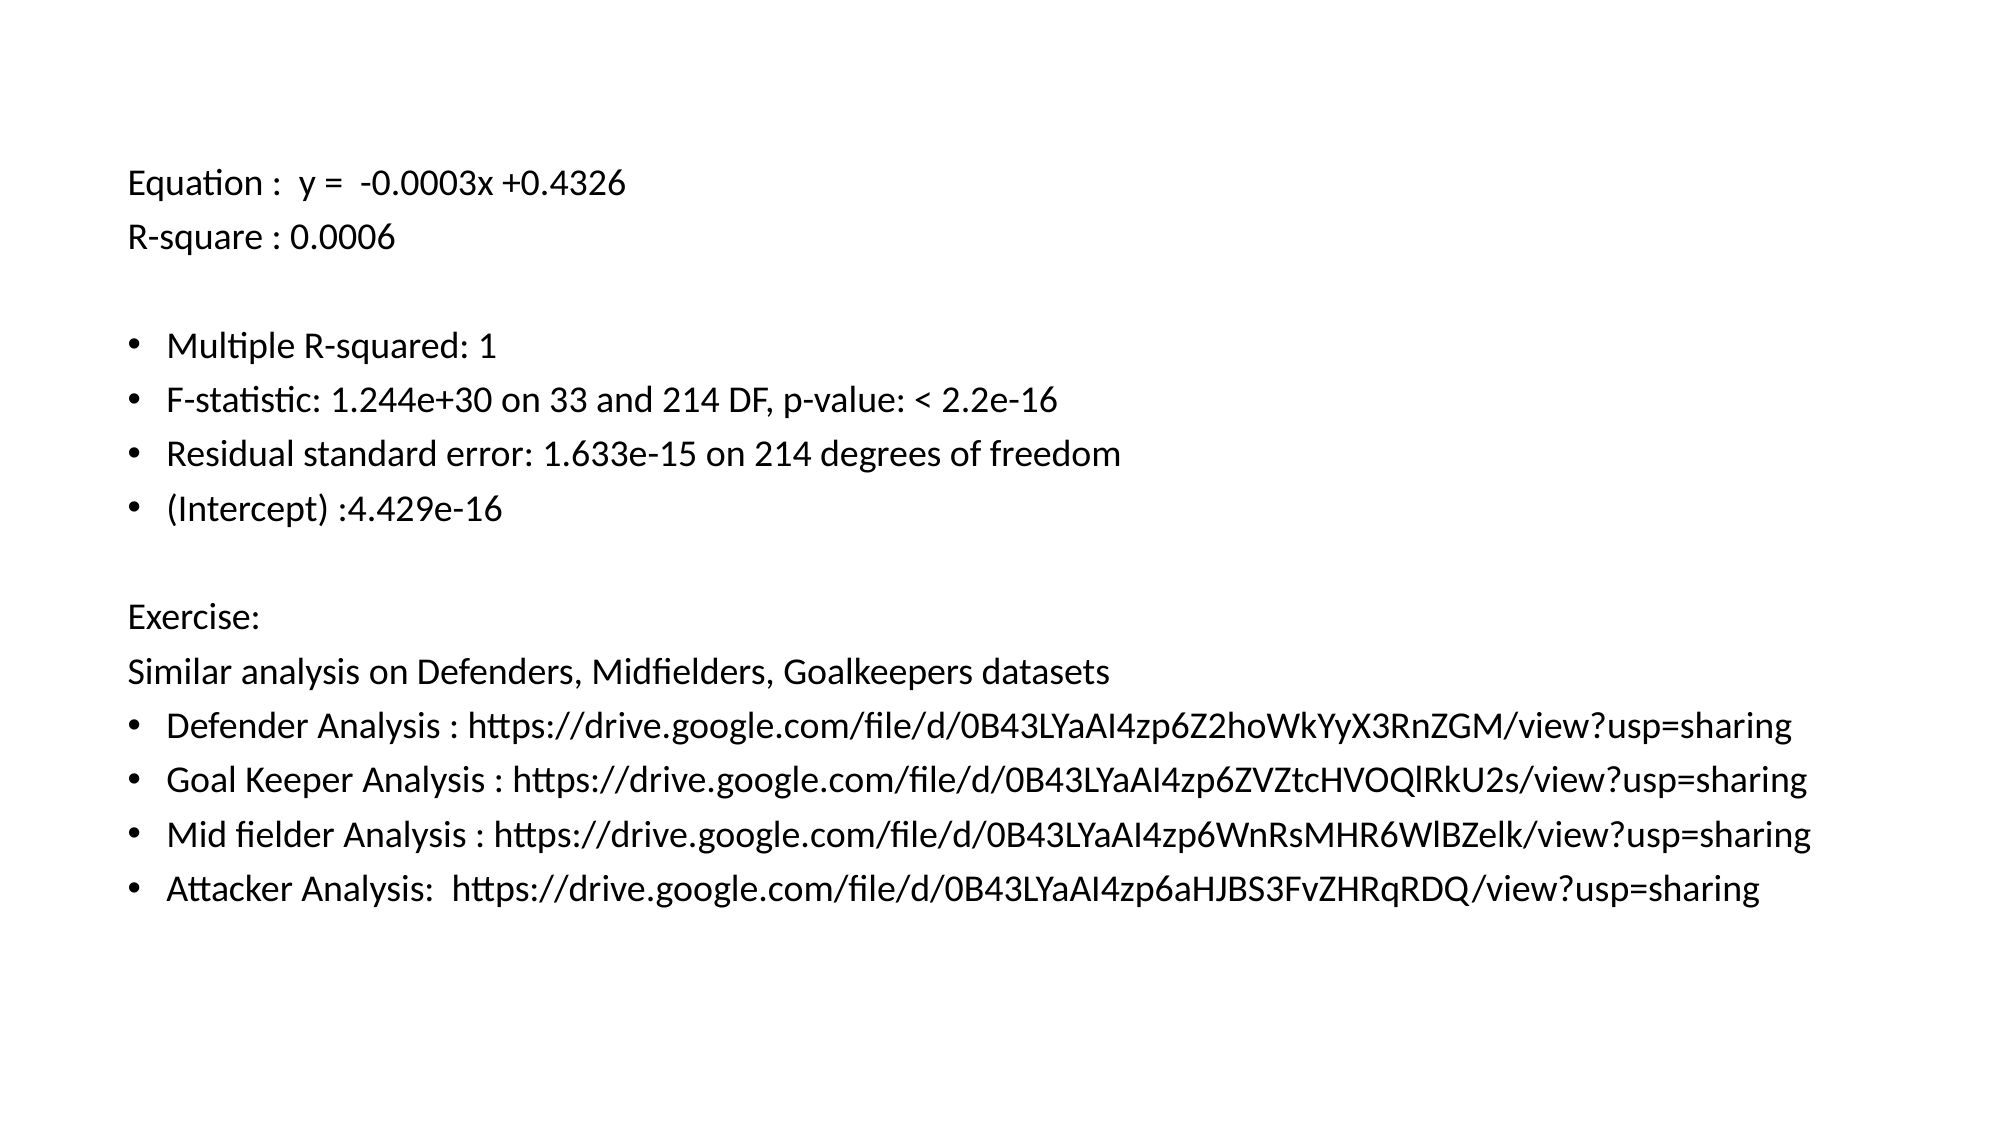

Equation :  y =  -0.0003x +0.4326
R-square : 0.0006

Multiple R-squared: 1
F-statistic: 1.244e+30 on 33 and 214 DF, p-value: < 2.2e-16
Residual standard error: 1.633e-15 on 214 degrees of freedom
(Intercept) :4.429e-16

Exercise:
Similar analysis on Defenders, Midfielders, Goalkeepers datasets
Defender Analysis : https://drive.google.com/file/d/0B43LYaAI4zp6Z2hoWkYyX3RnZGM/view?usp=sharing
Goal Keeper Analysis : https://drive.google.com/file/d/0B43LYaAI4zp6ZVZtcHVOQlRkU2s/view?usp=sharing
Mid fielder Analysis : https://drive.google.com/file/d/0B43LYaAI4zp6WnRsMHR6WlBZelk/view?usp=sharing
Attacker Analysis:  https://drive.google.com/file/d/0B43LYaAI4zp6aHJBS3FvZHRqRDQ/view?usp=sharing